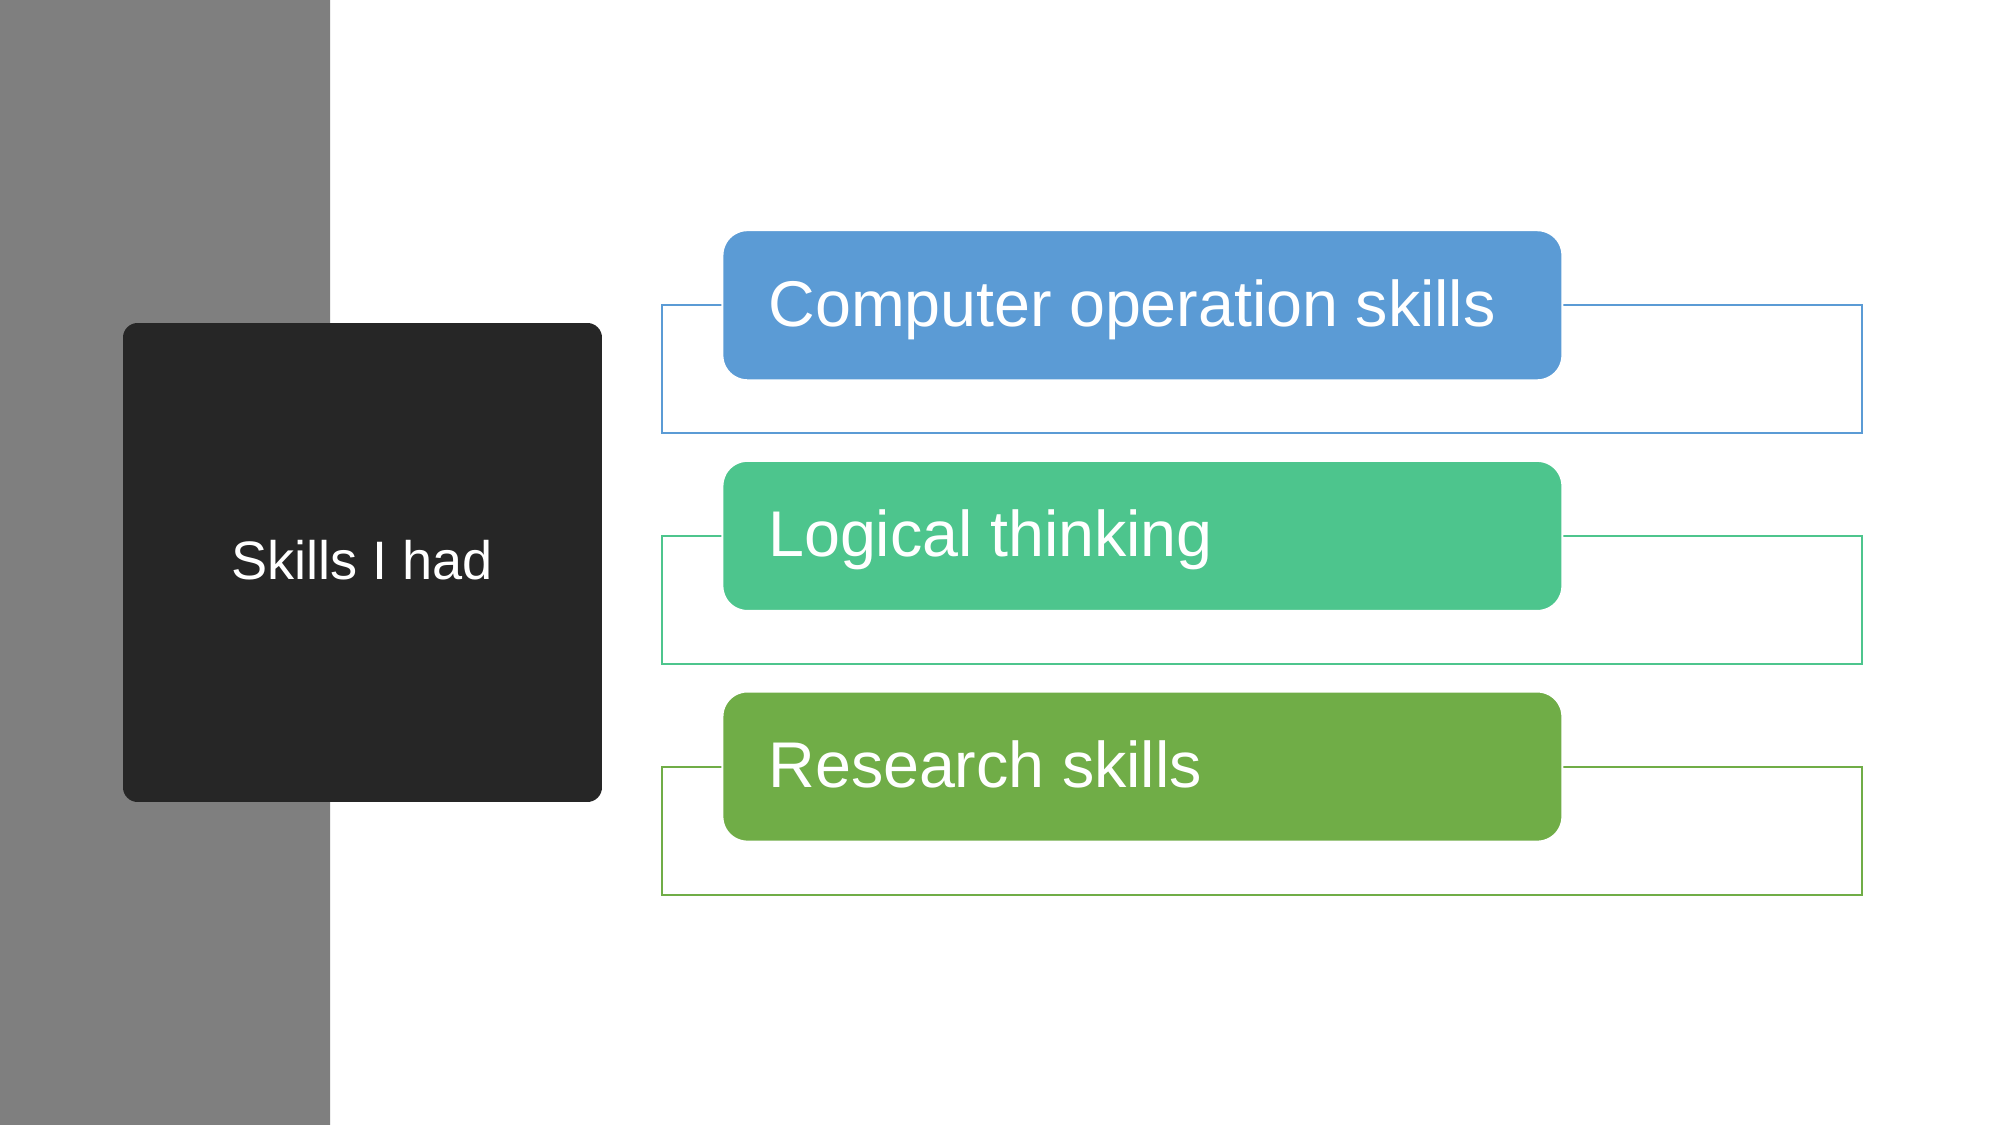

Computer operation skills
Logical thinking
Research skills
# Skills I had